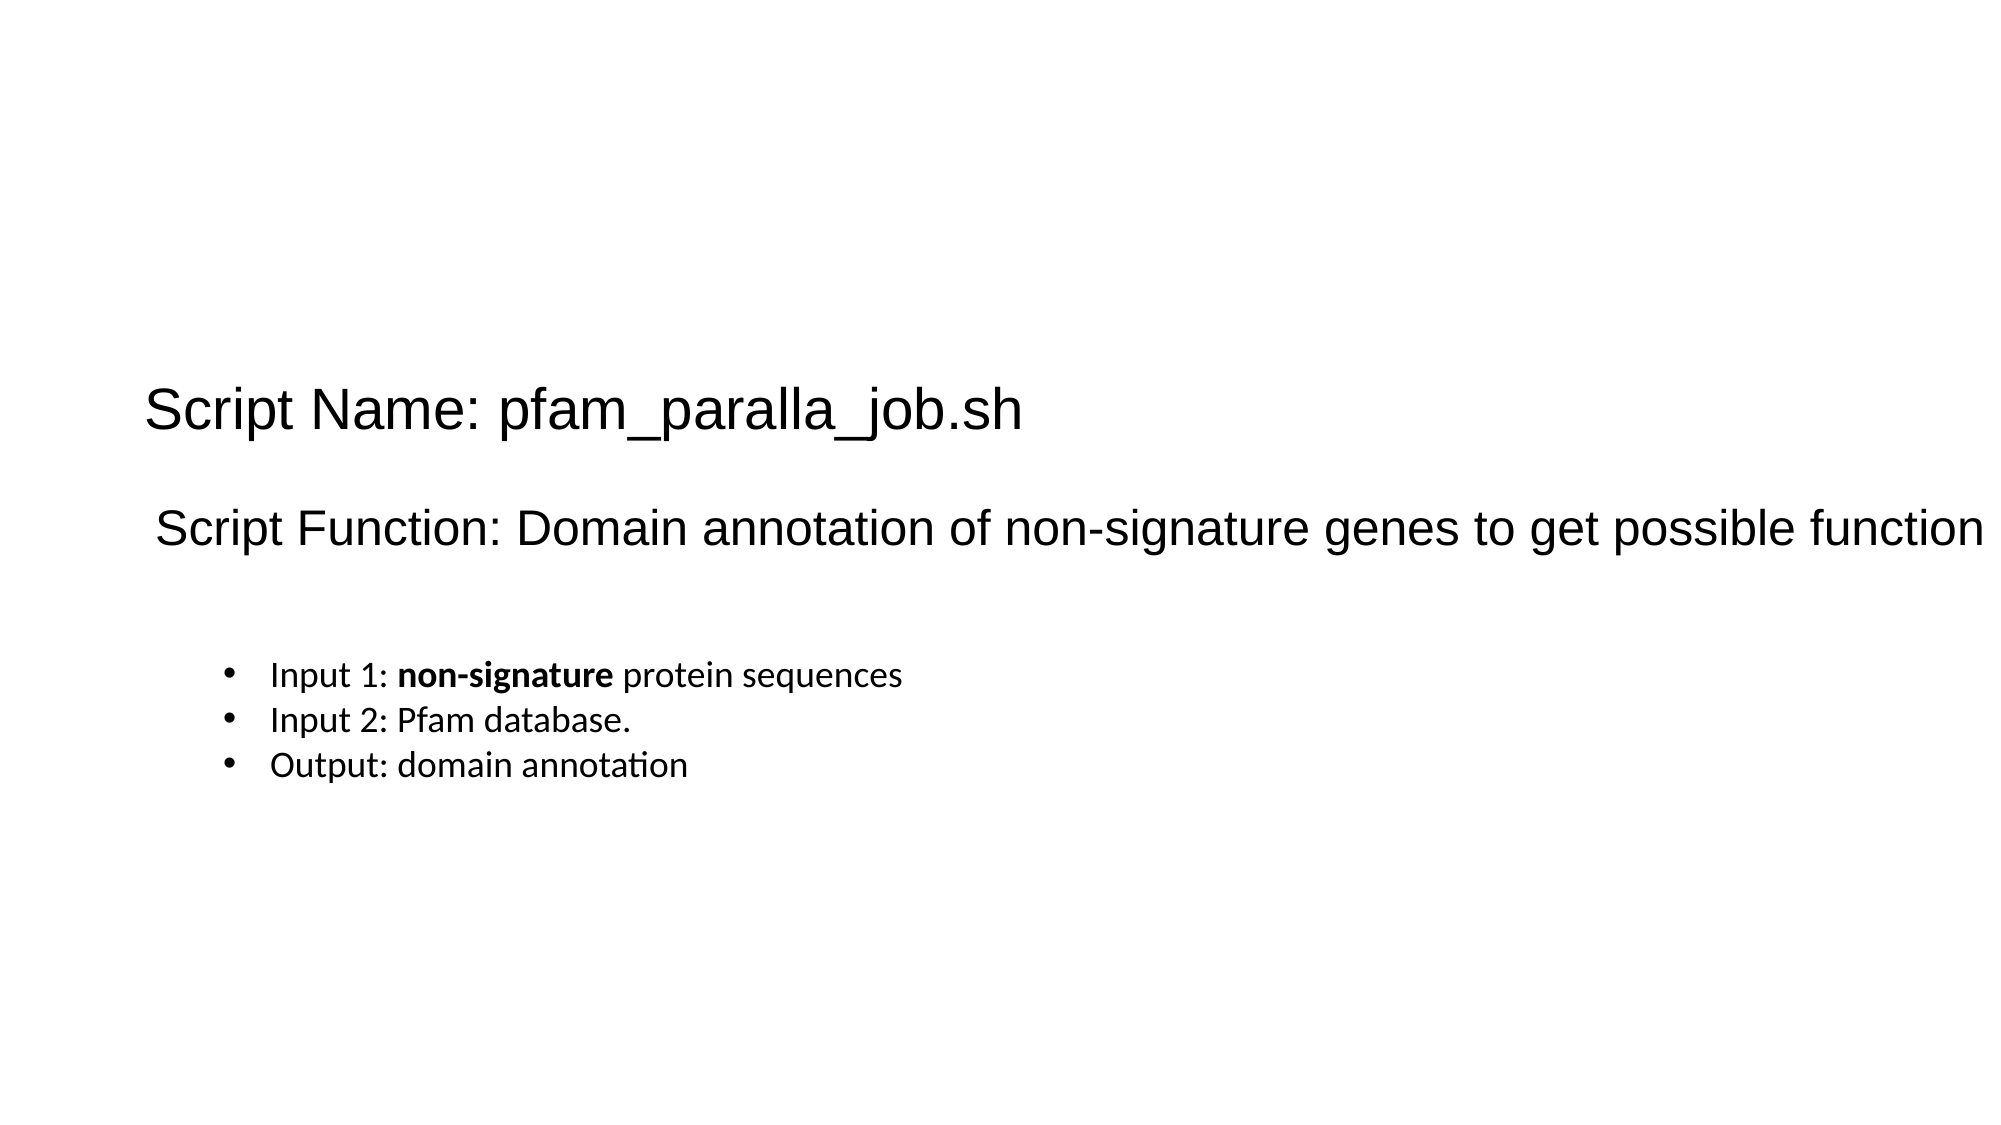

Script Name: pfam_paralla_job.sh
Script Function: Domain annotation of non-signature genes to get possible function
Input 1: non-signature protein sequences
Input 2: Pfam database.
Output: domain annotation